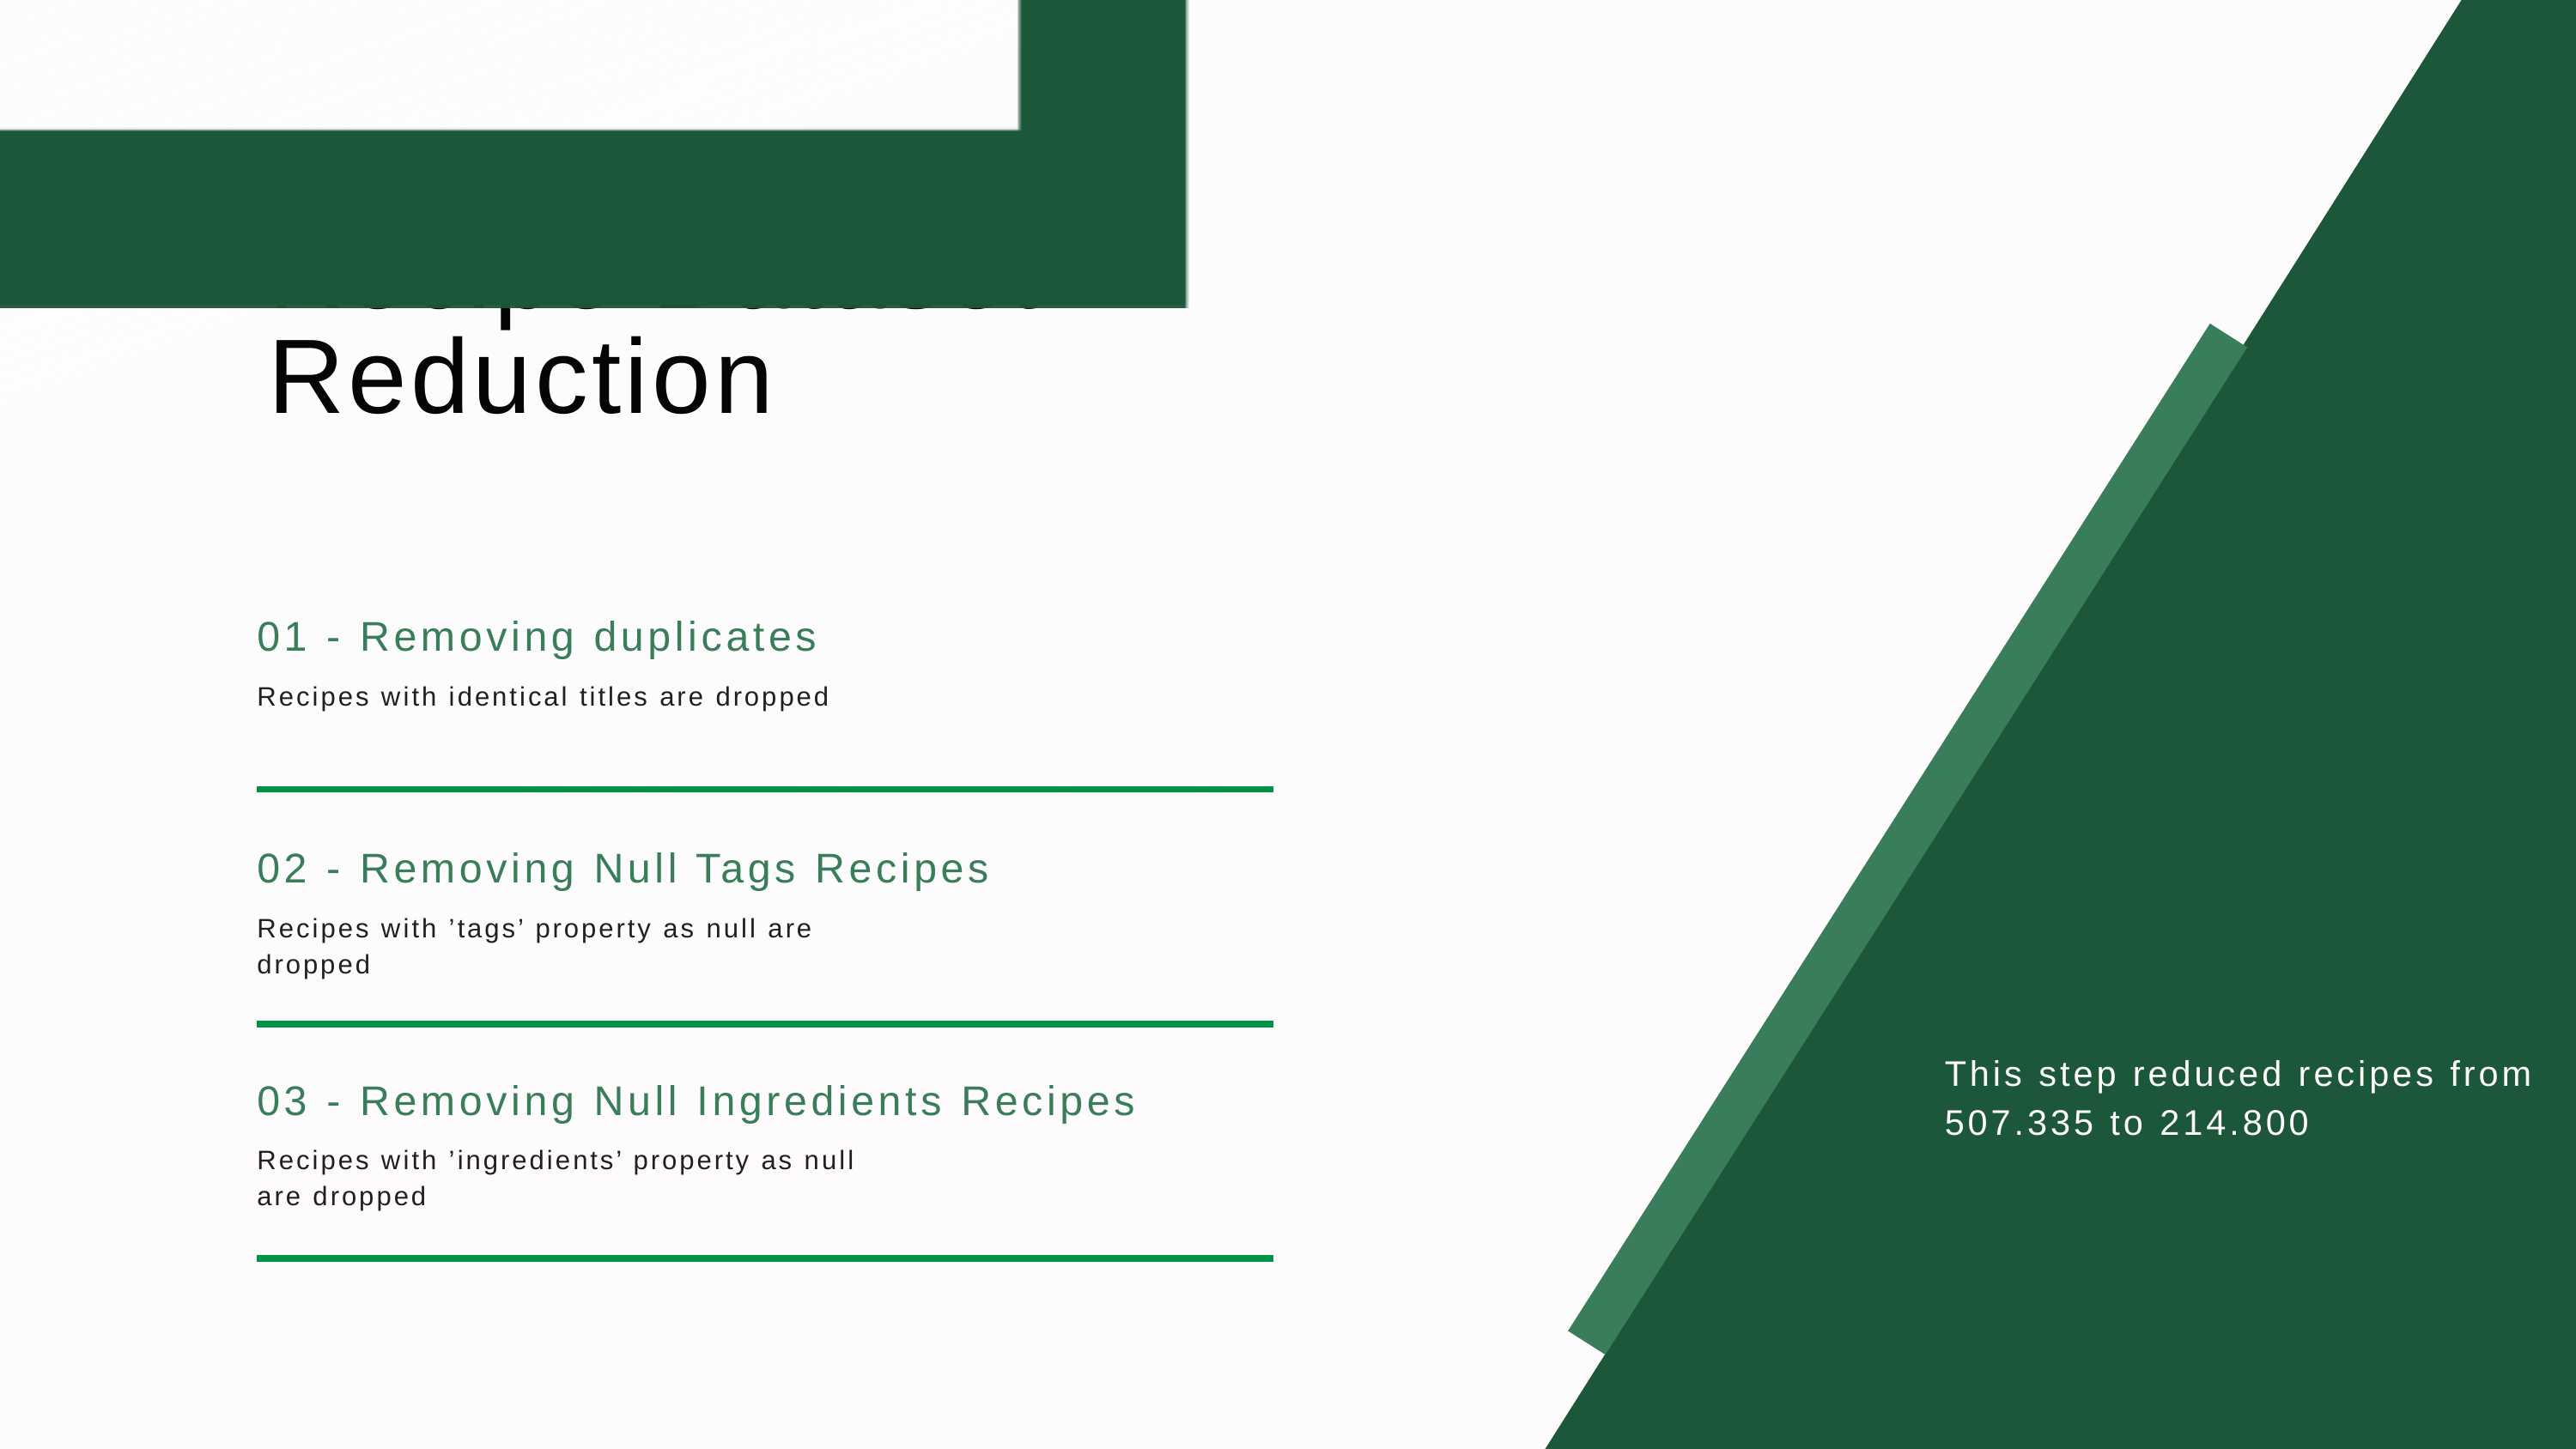

Recipe Dataset Reduction

01 - Removing duplicates
Recipes with identical titles are dropped

02 - Removing Null Tags Recipes
Recipes with ’tags’ property as null are dropped
This step reduced recipes from 507.335 to 214.800
03 - Removing Null Ingredients Recipes
Recipes with ’ingredients’ property as null are dropped